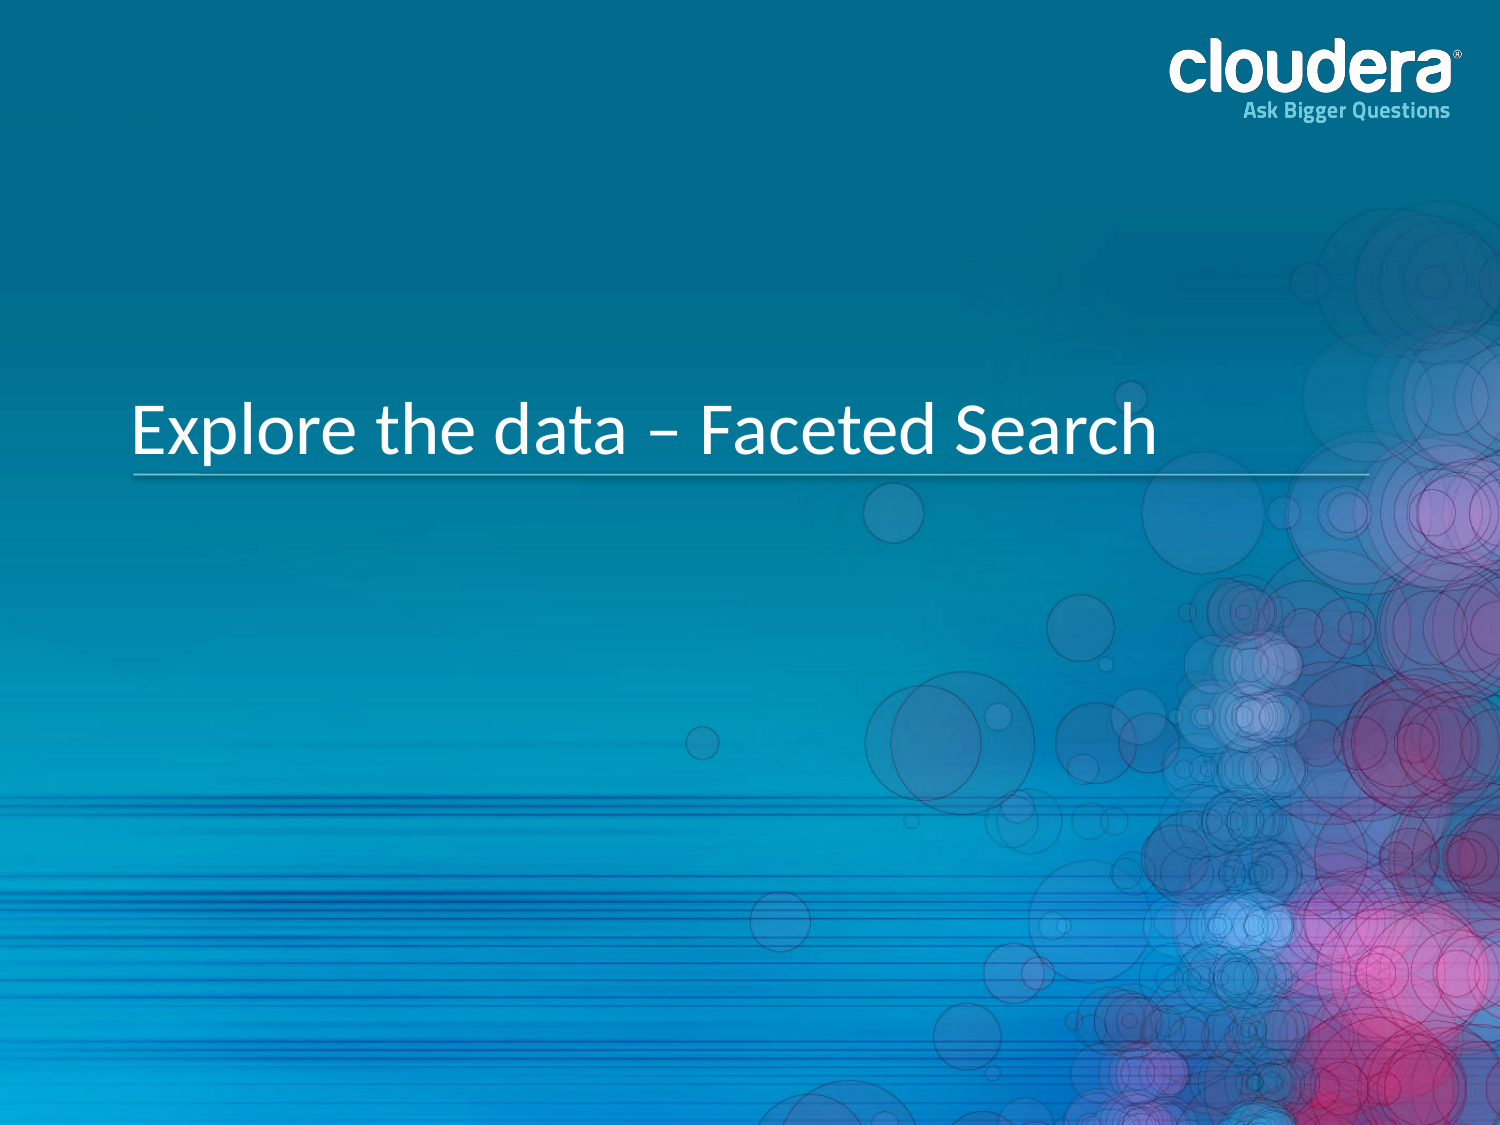

# Explore the data – Faceted Search